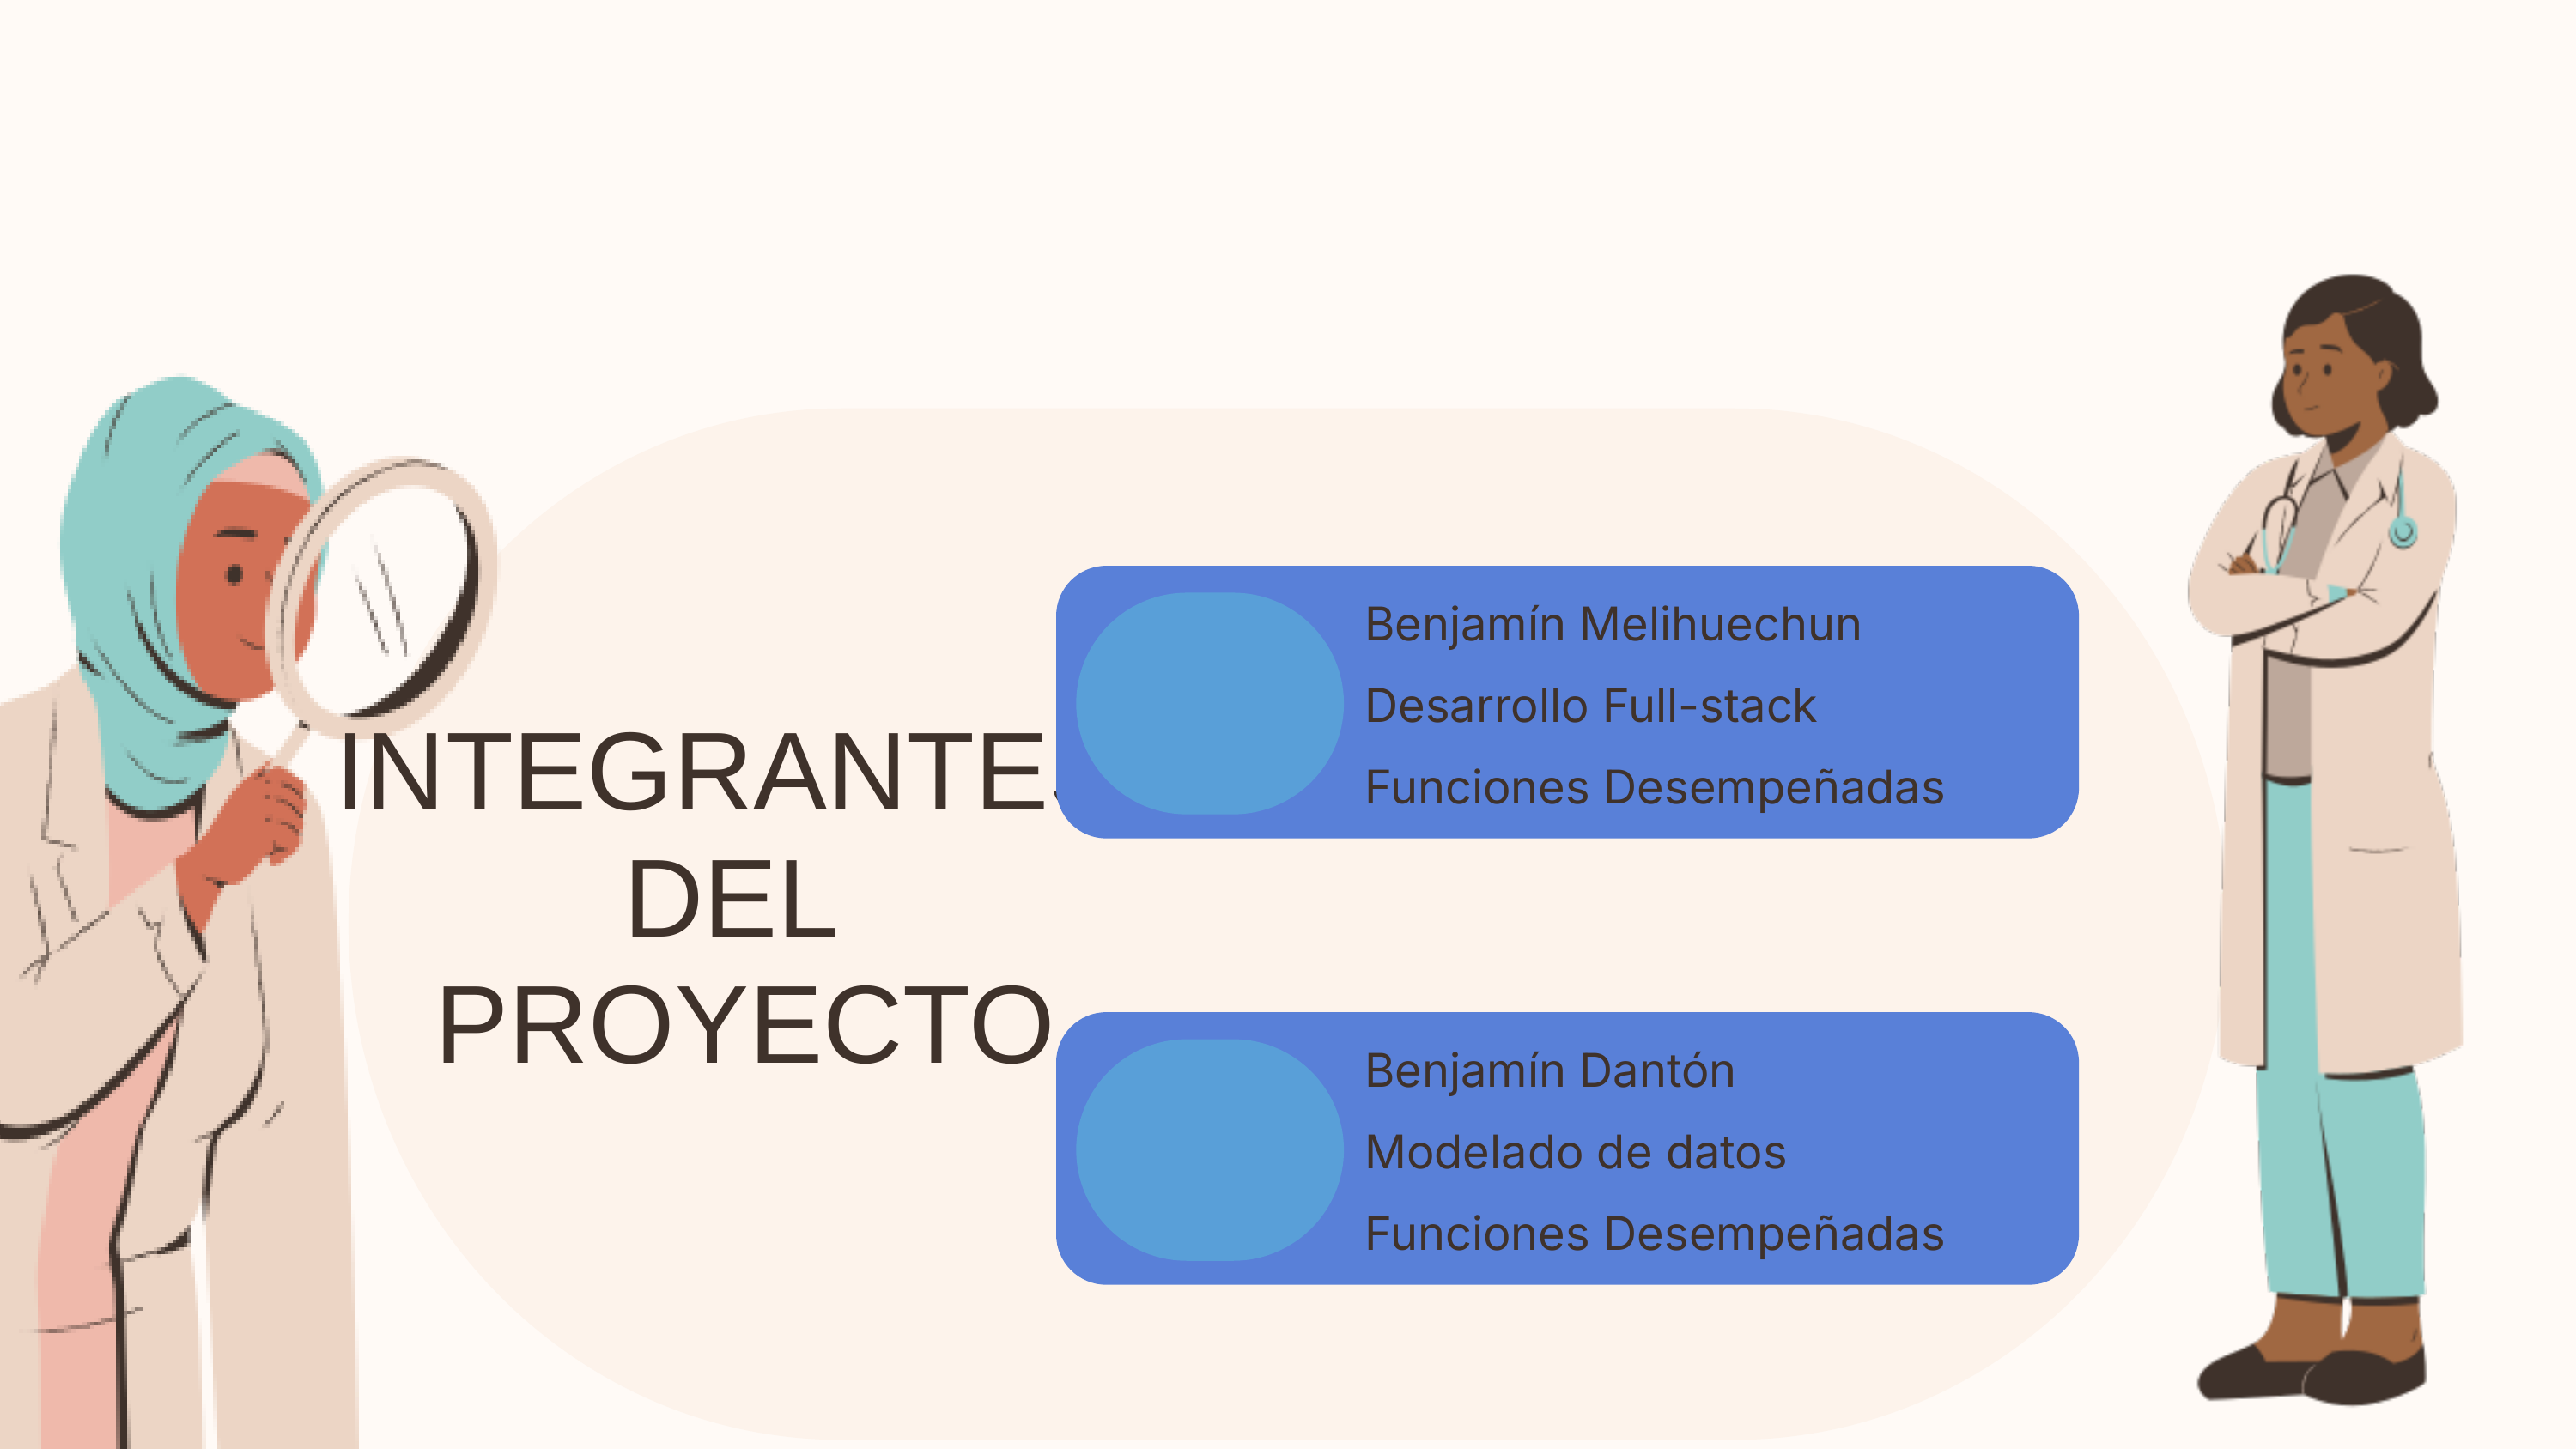

Benjamín Melihuechun

Desarrollo Full-stack
INTEGRANTES
DEL
PROYECTO
Funciones Desempeñadas

Benjamín Dantón

Modelado de datos
Funciones Desempeñadas